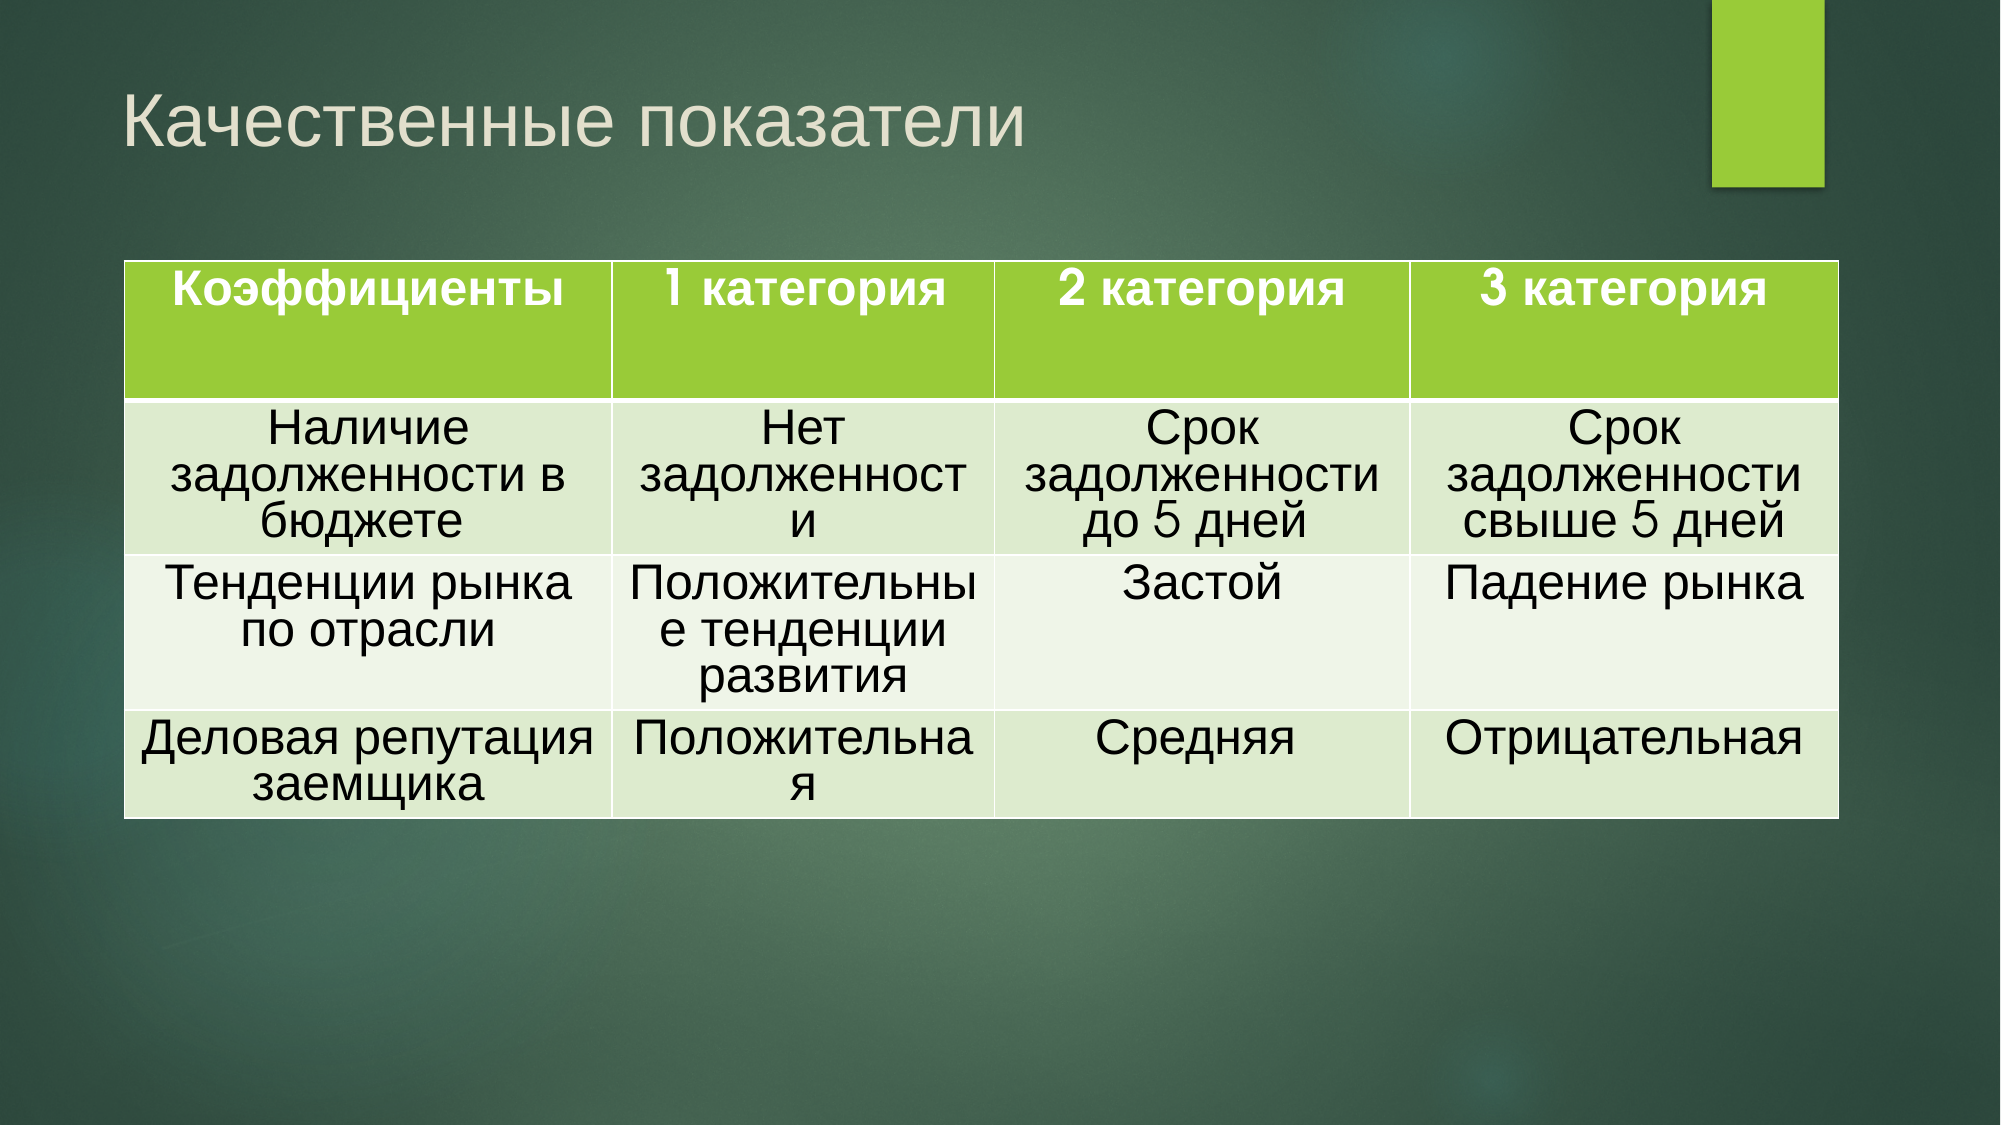

# Качественные показатели
| Коэффициенты | 1 категория | 2 категория | 3 категория |
| --- | --- | --- | --- |
| Наличие задолженности в бюджете | Нет задолженности | Срок задолженности до 5 дней | Срок задолженности свыше 5 дней |
| Тенденции рынка по отрасли | Положительные тенденции развития | Застой | Падение рынка |
| Деловая репутация заемщика | Положительная | Средняя | Отрицательная |